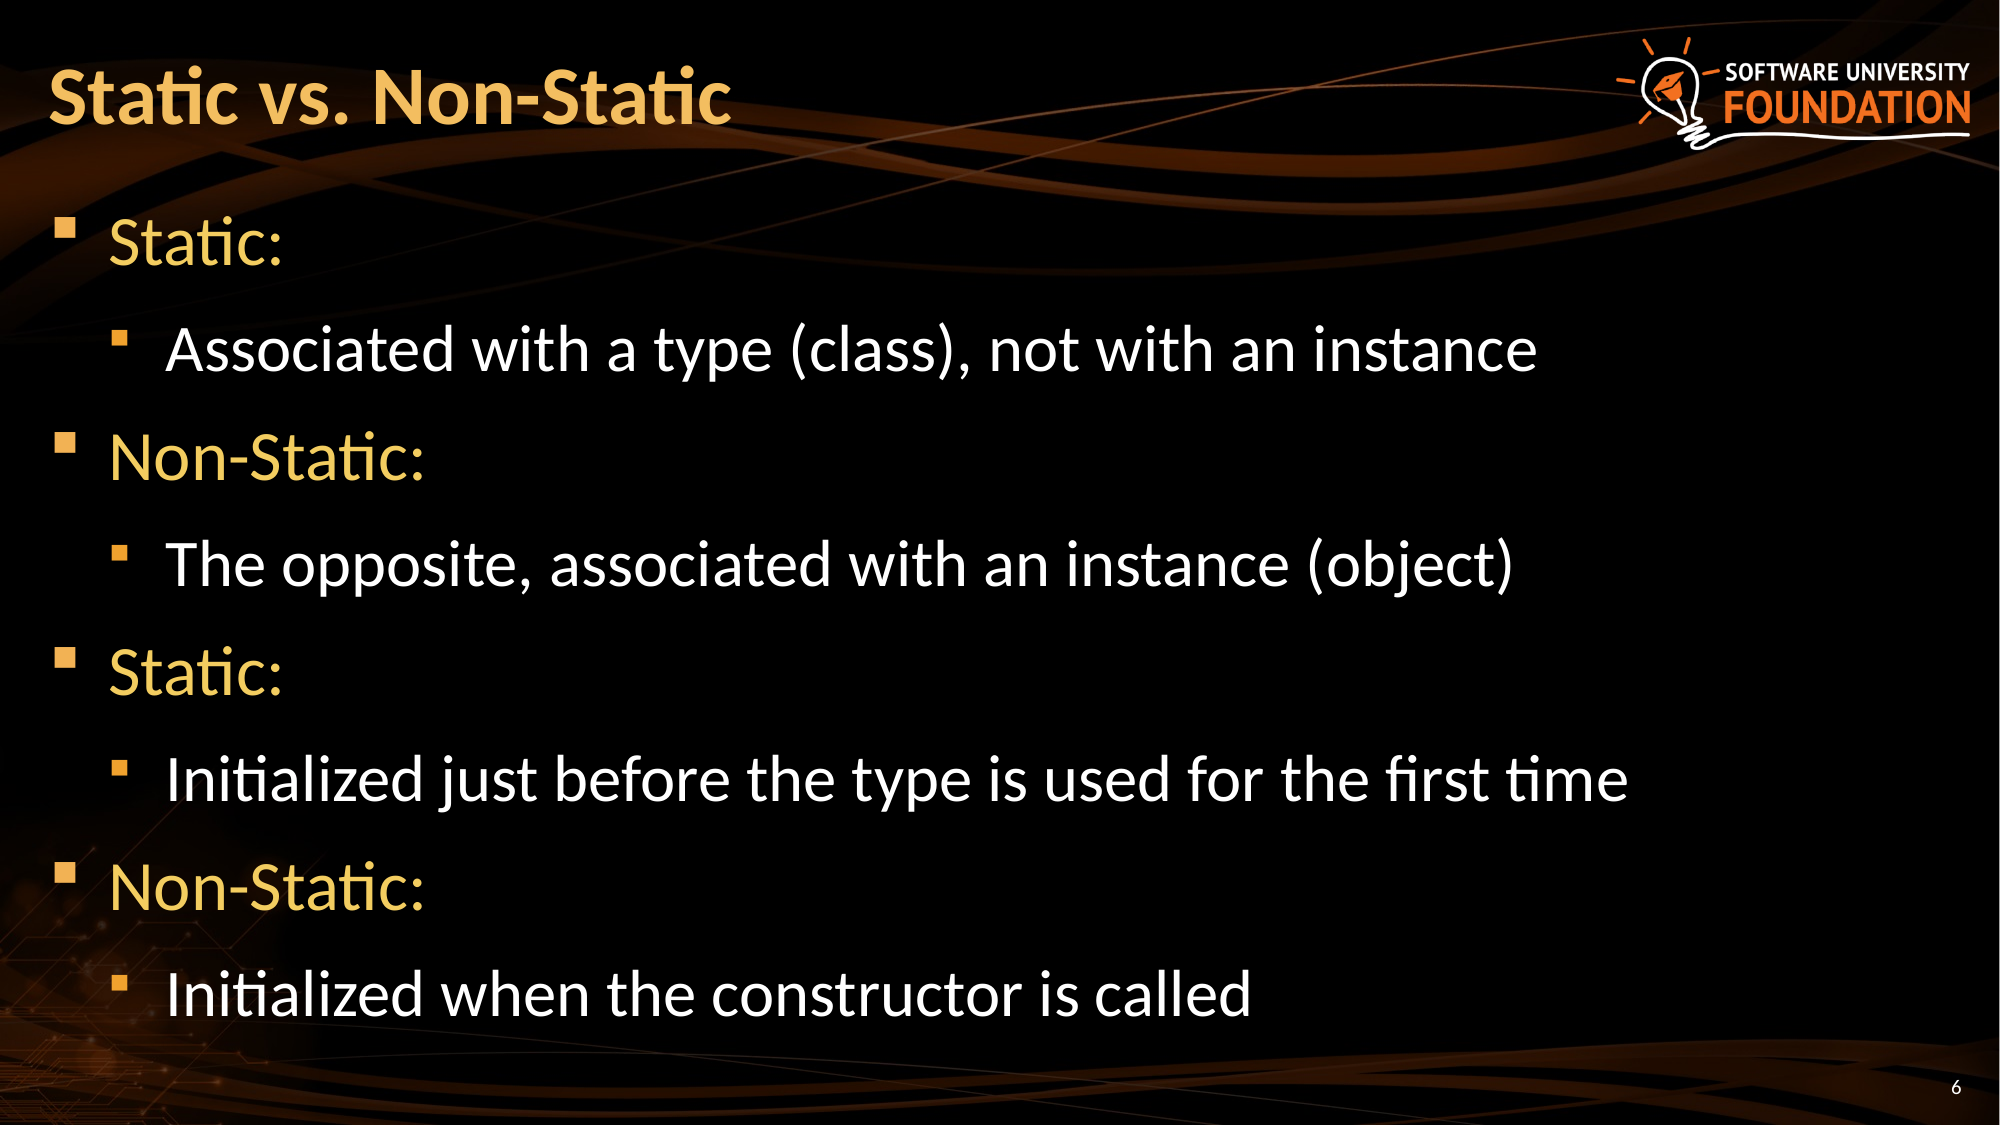

# Static vs. Non-Static
Static:
Associated with a type (class), not with an instance
Non-Static:
The opposite, associated with an instance (object)
Static:
Initialized just before the type is used for the first time
Non-Static:
Initialized when the constructor is called
6